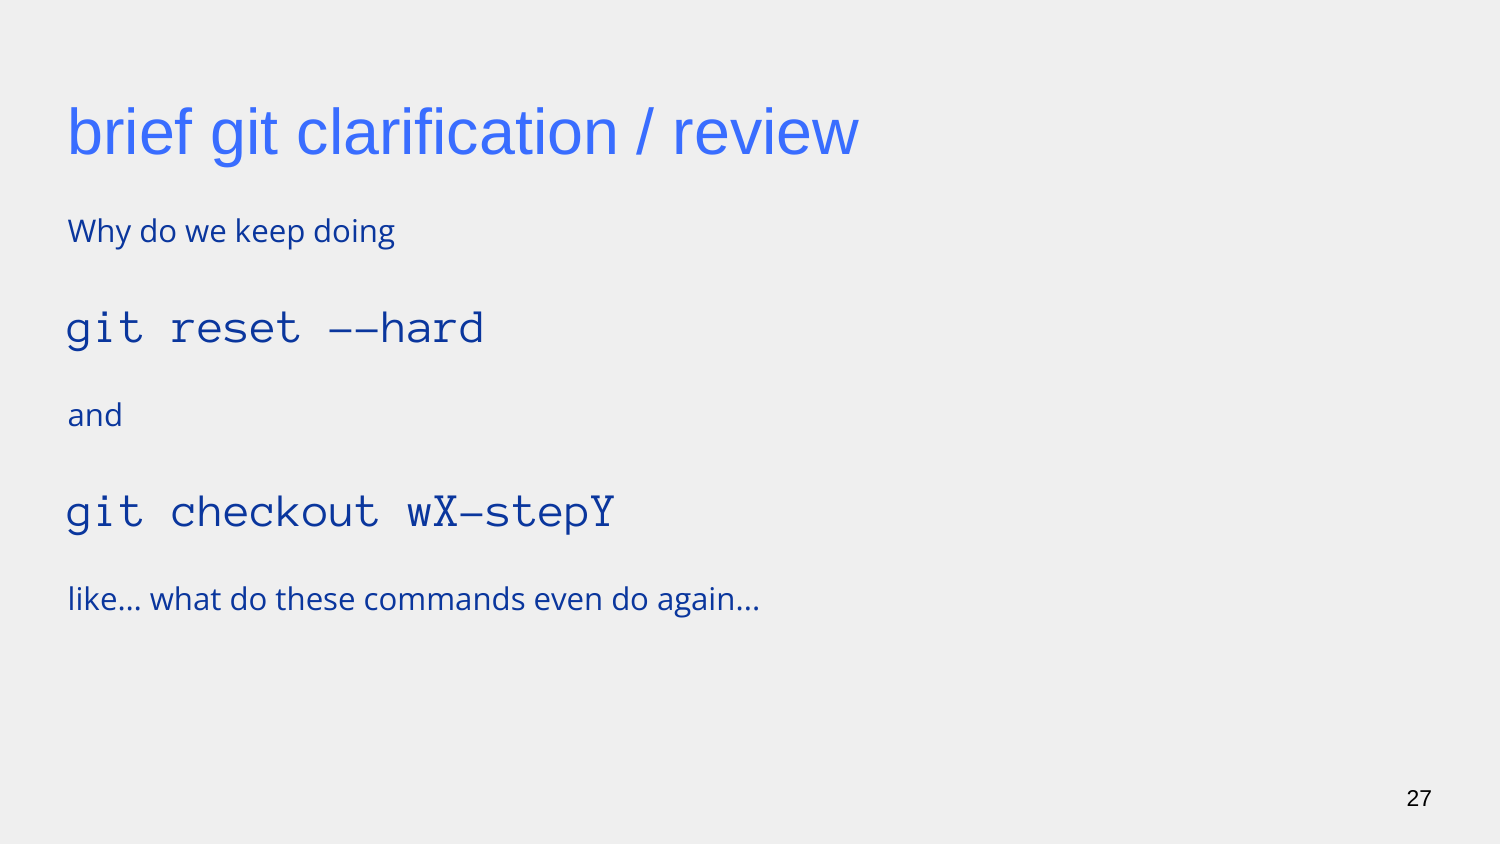

# brief git clarification / review
Why do we keep doing
git reset --hard
and
git checkout wX-stepY
like… what do these commands even do again...

27